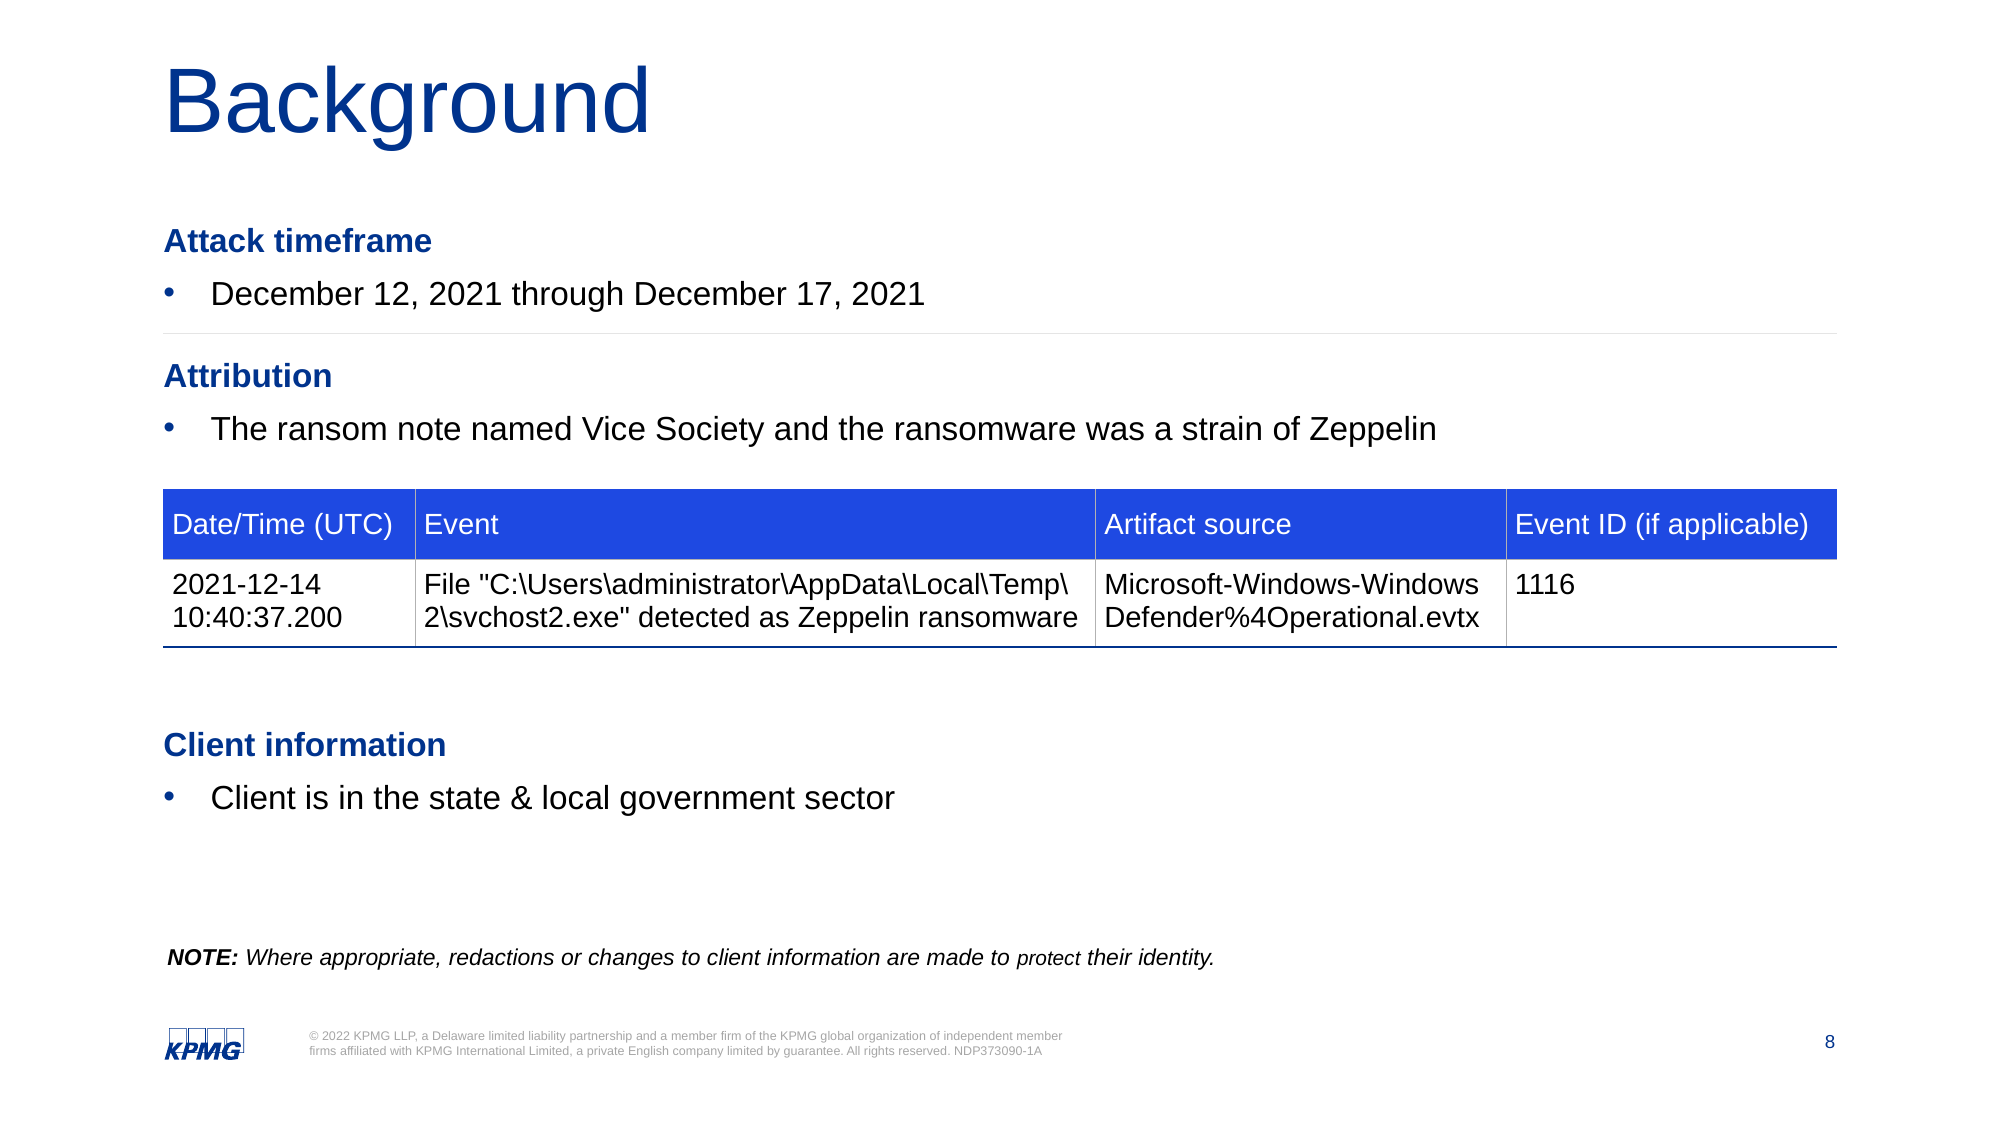

# Background
Attack timeframe
December 12, 2021 through December 17, 2021
Attribution
The ransom note named Vice Society and the ransomware was a strain of Zeppelin
| Date/Time (UTC) | Event | Artifact source | Event ID (if applicable) |
| --- | --- | --- | --- |
| 2021-12-14 10:40:37.200 | File "C:\Users\administrator\AppData\Local\Temp\2\svchost2.exe" detected as Zeppelin ransomware | Microsoft-Windows-Windows Defender%4Operational.evtx | 1116 |
Client information
Client is in the state & local government sector
NOTE: Where appropriate, redactions or changes to client information are made to protect their identity.